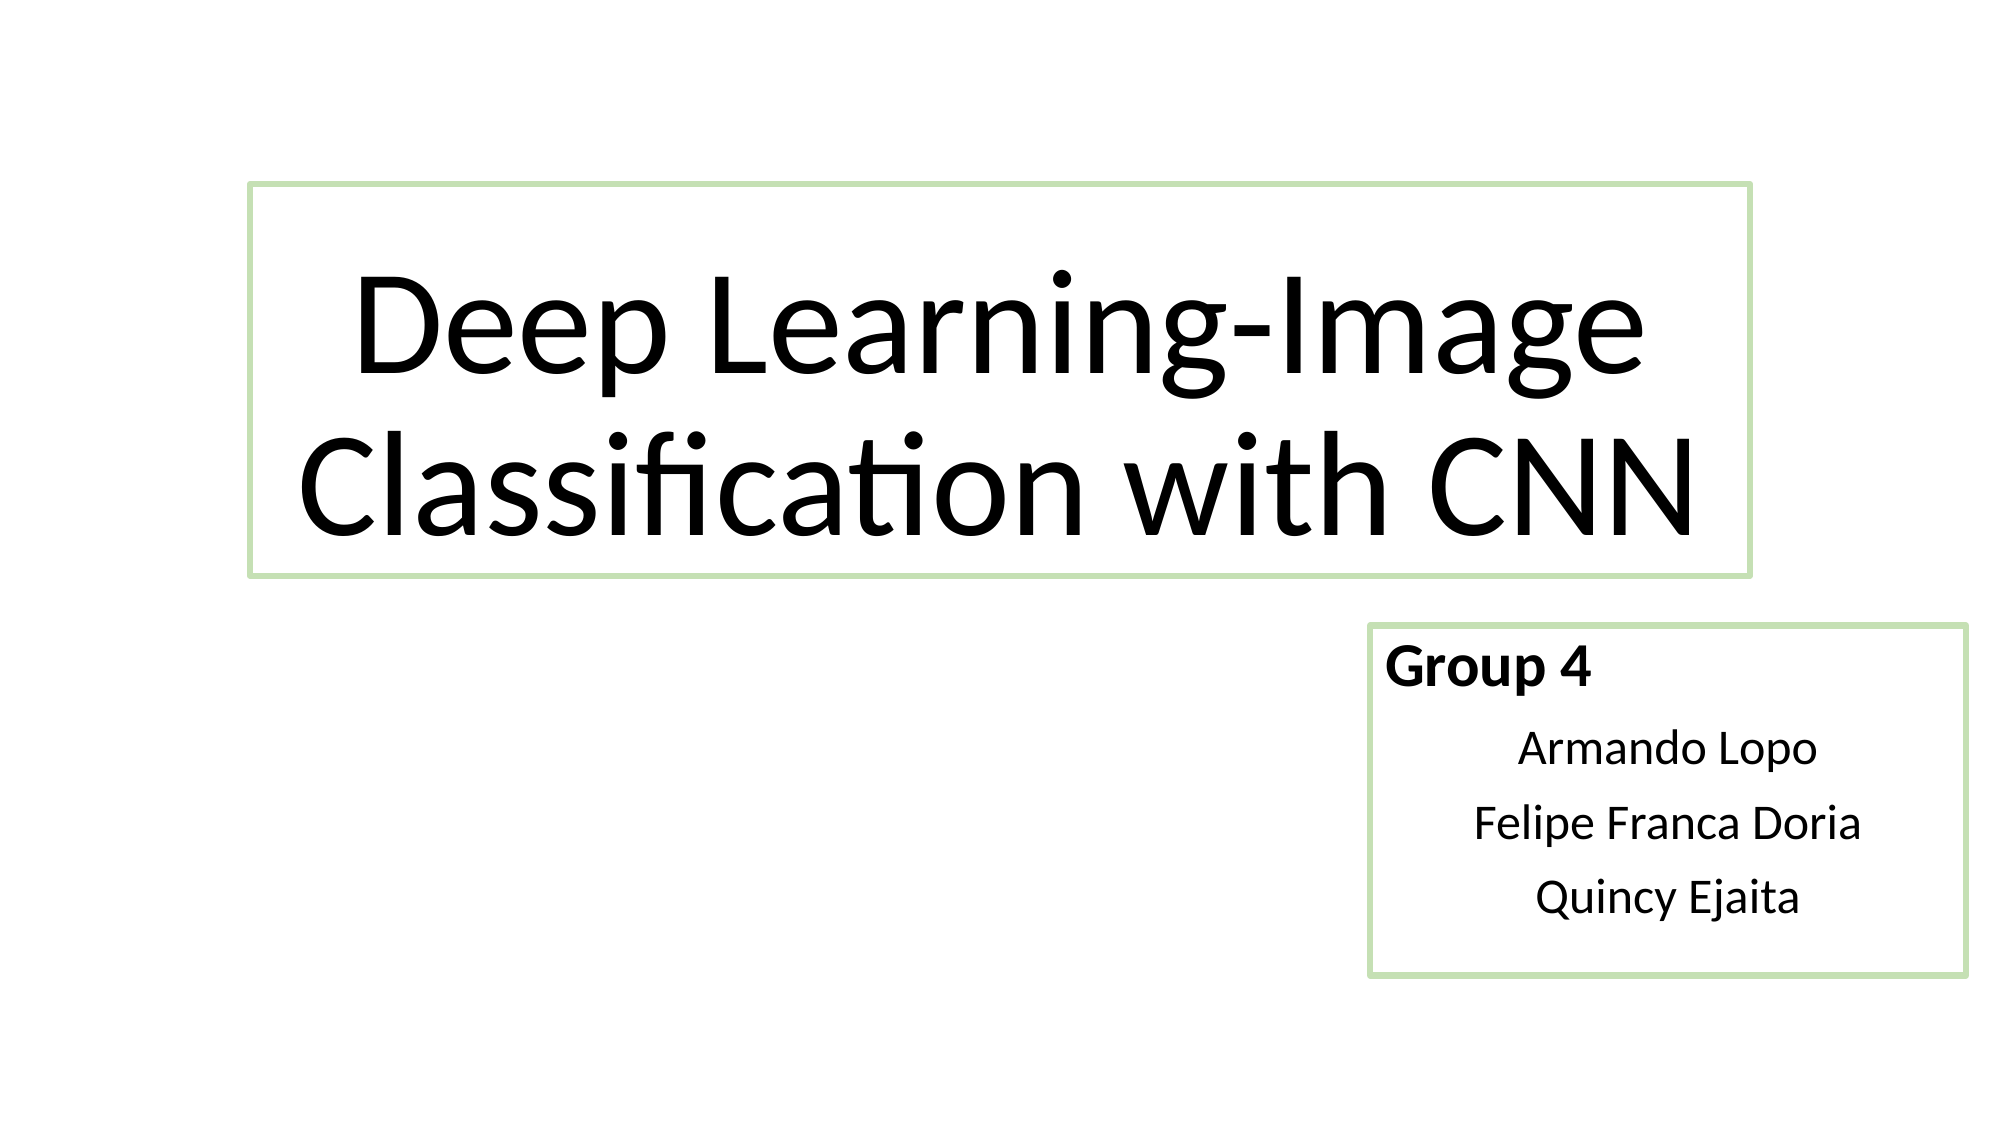

# Deep Learning-Image Classification with CNN
Group 4
Armando Lopo
Felipe Franca Doria
Quincy Ejaita